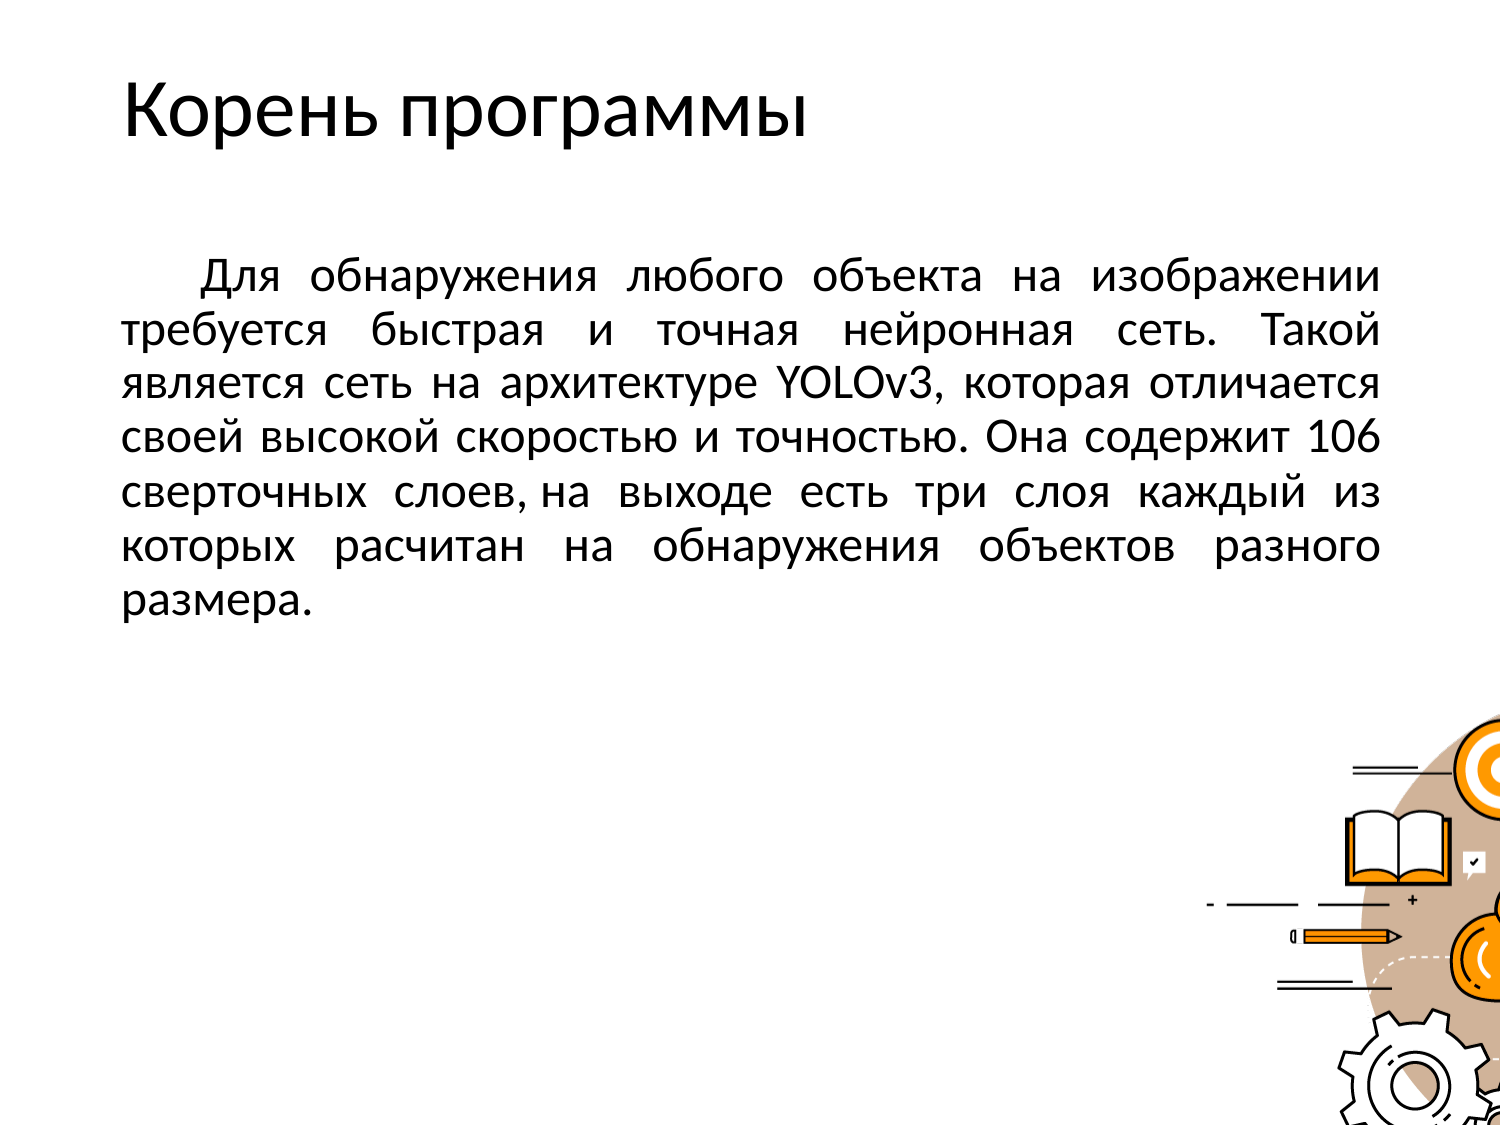

# Корень программы
    Для обнаружения любого объекта на изображении требуется быстрая и точная нейронная сеть. Такой является сеть на архитектуре YOLOv3, которая отличается своей высокой скоростью и точностью. Она содержит 106 сверточных слоев, на выходе есть три слоя каждый из которых расчитан на обнаружения объектов разного размера.